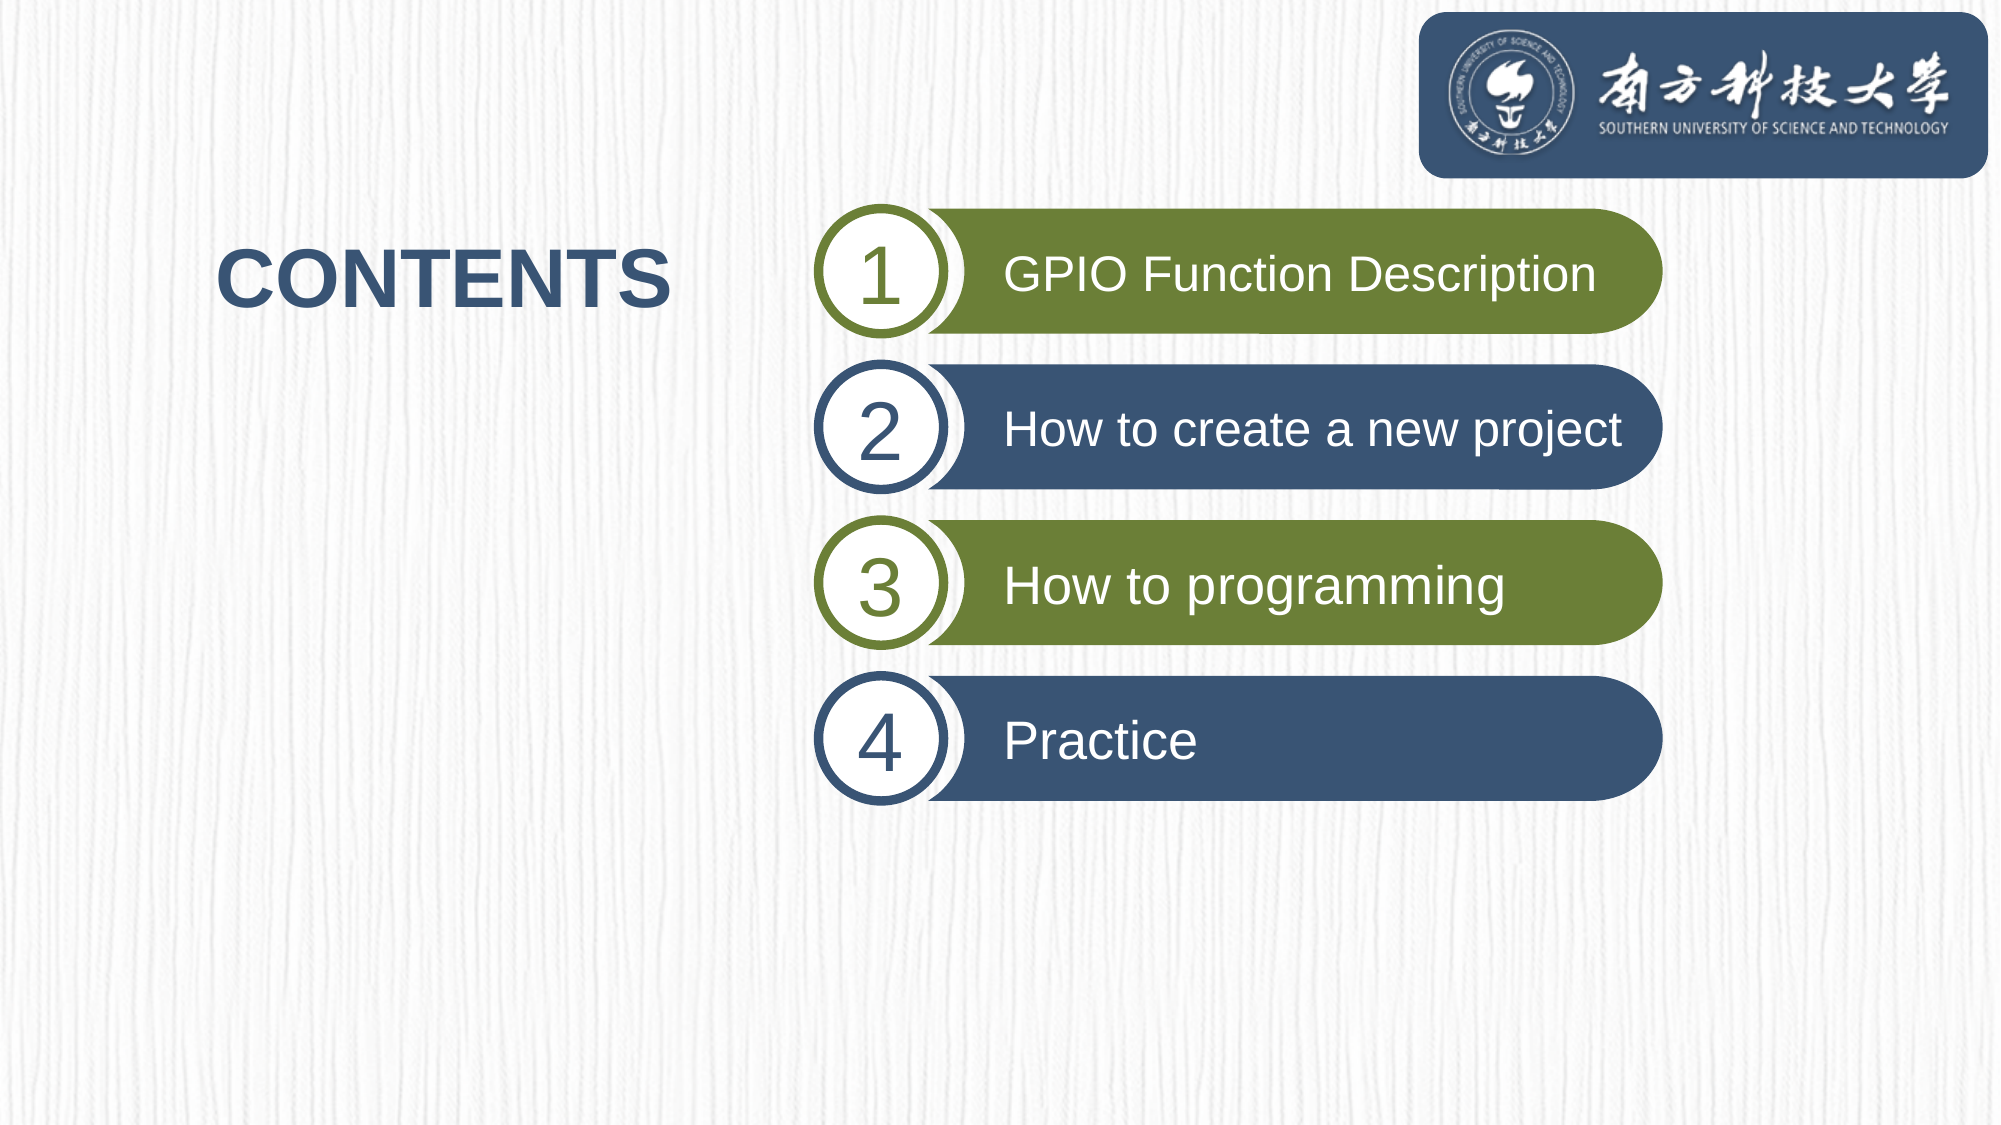

1
GPIO Function Description
2
How to create a new project
3
How to programming
4
Practice
CONTENTS